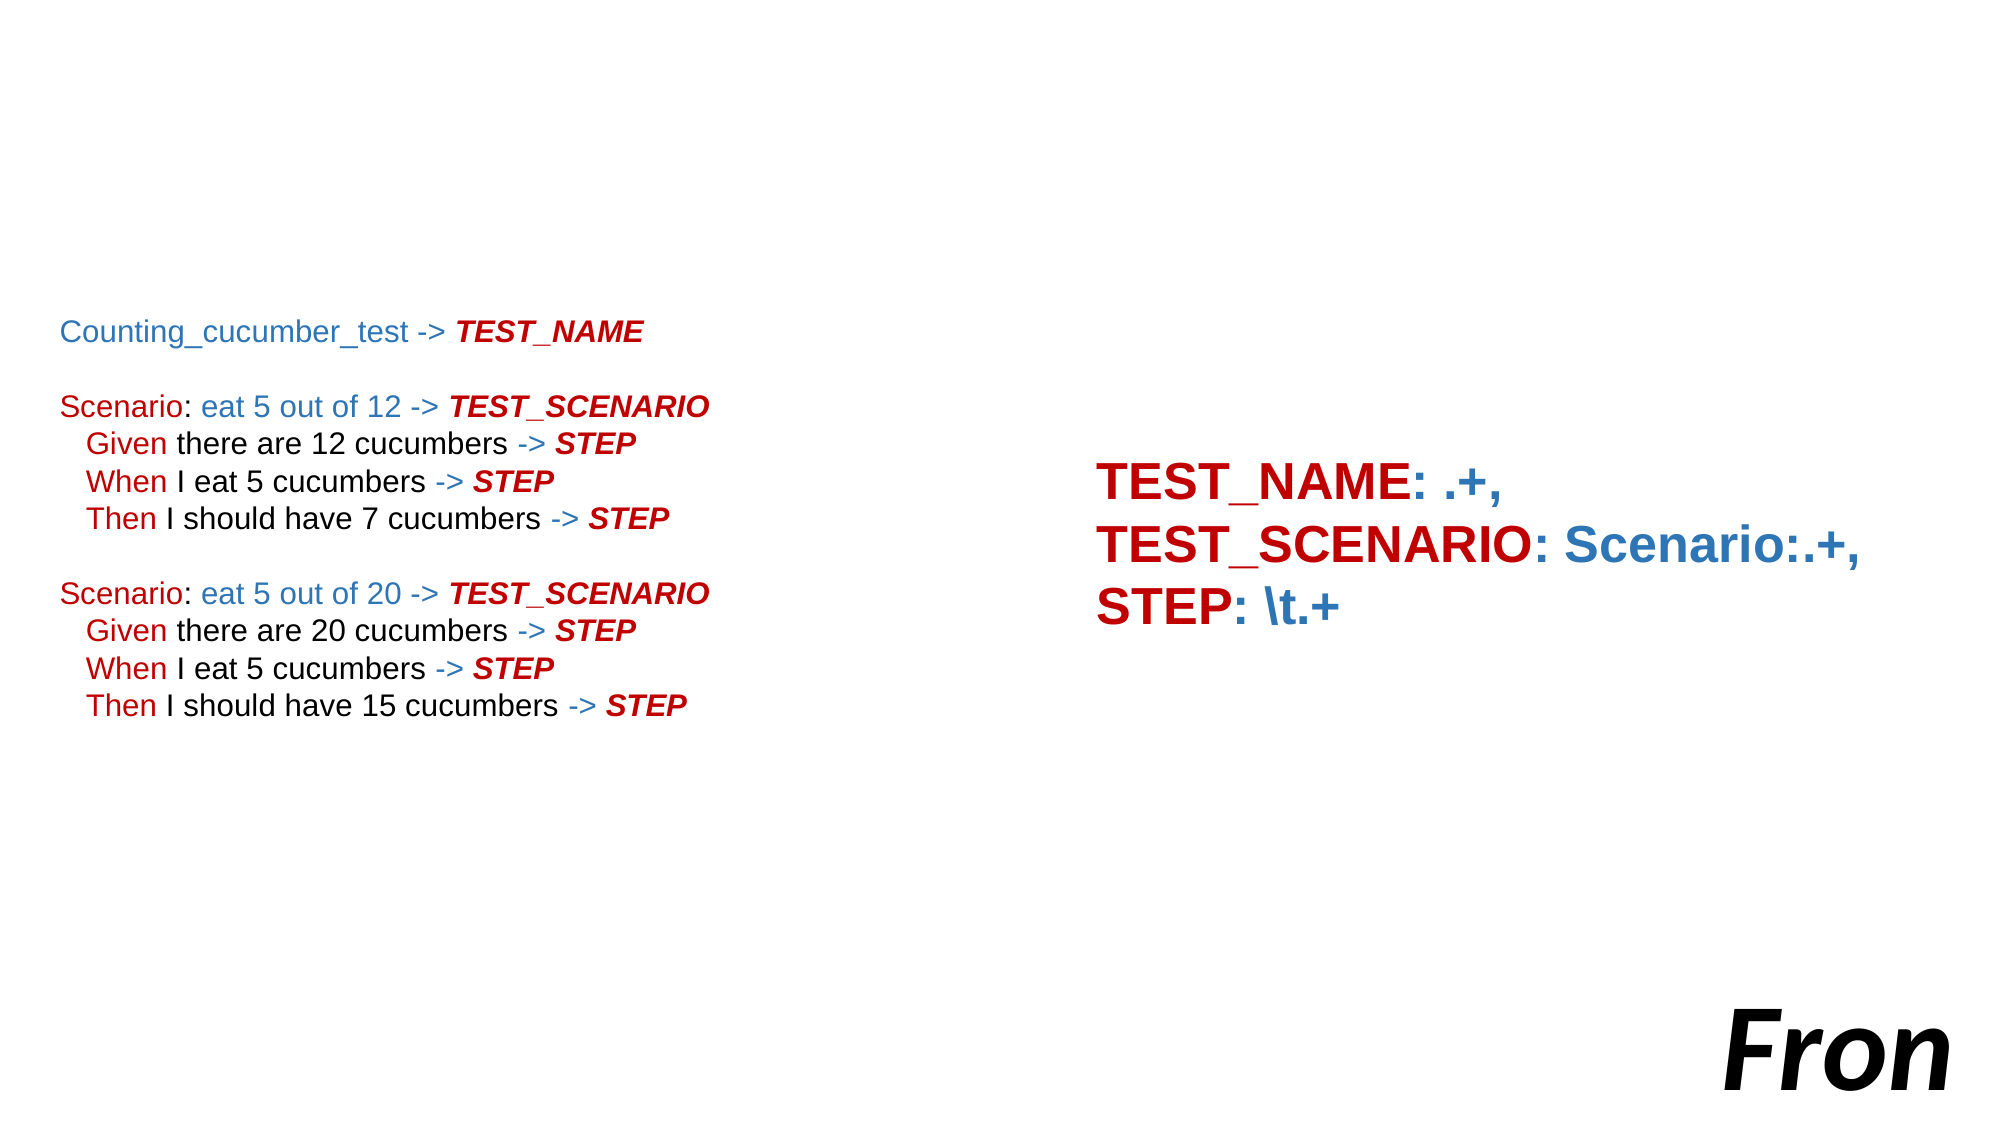

Counting_cucumber_test -> TEST_NAME

Scenario: eat 5 out of 12 -> TEST_SCENARIO
   Given there are 12 cucumbers -> STEP
   When I eat 5 cucumbers -> STEP
   Then I should have 7 cucumbers -> STEP

Scenario: eat 5 out of 20 -> TEST_SCENARIO
   Given there are 20 cucumbers -> STEP
   When I eat 5 cucumbers -> STEP
   Then I should have 15 cucumbers -> STEP
TEST_NAME: .+,
TEST_SCENARIO: Scenario:.+,
STEP: \t.+
Fron